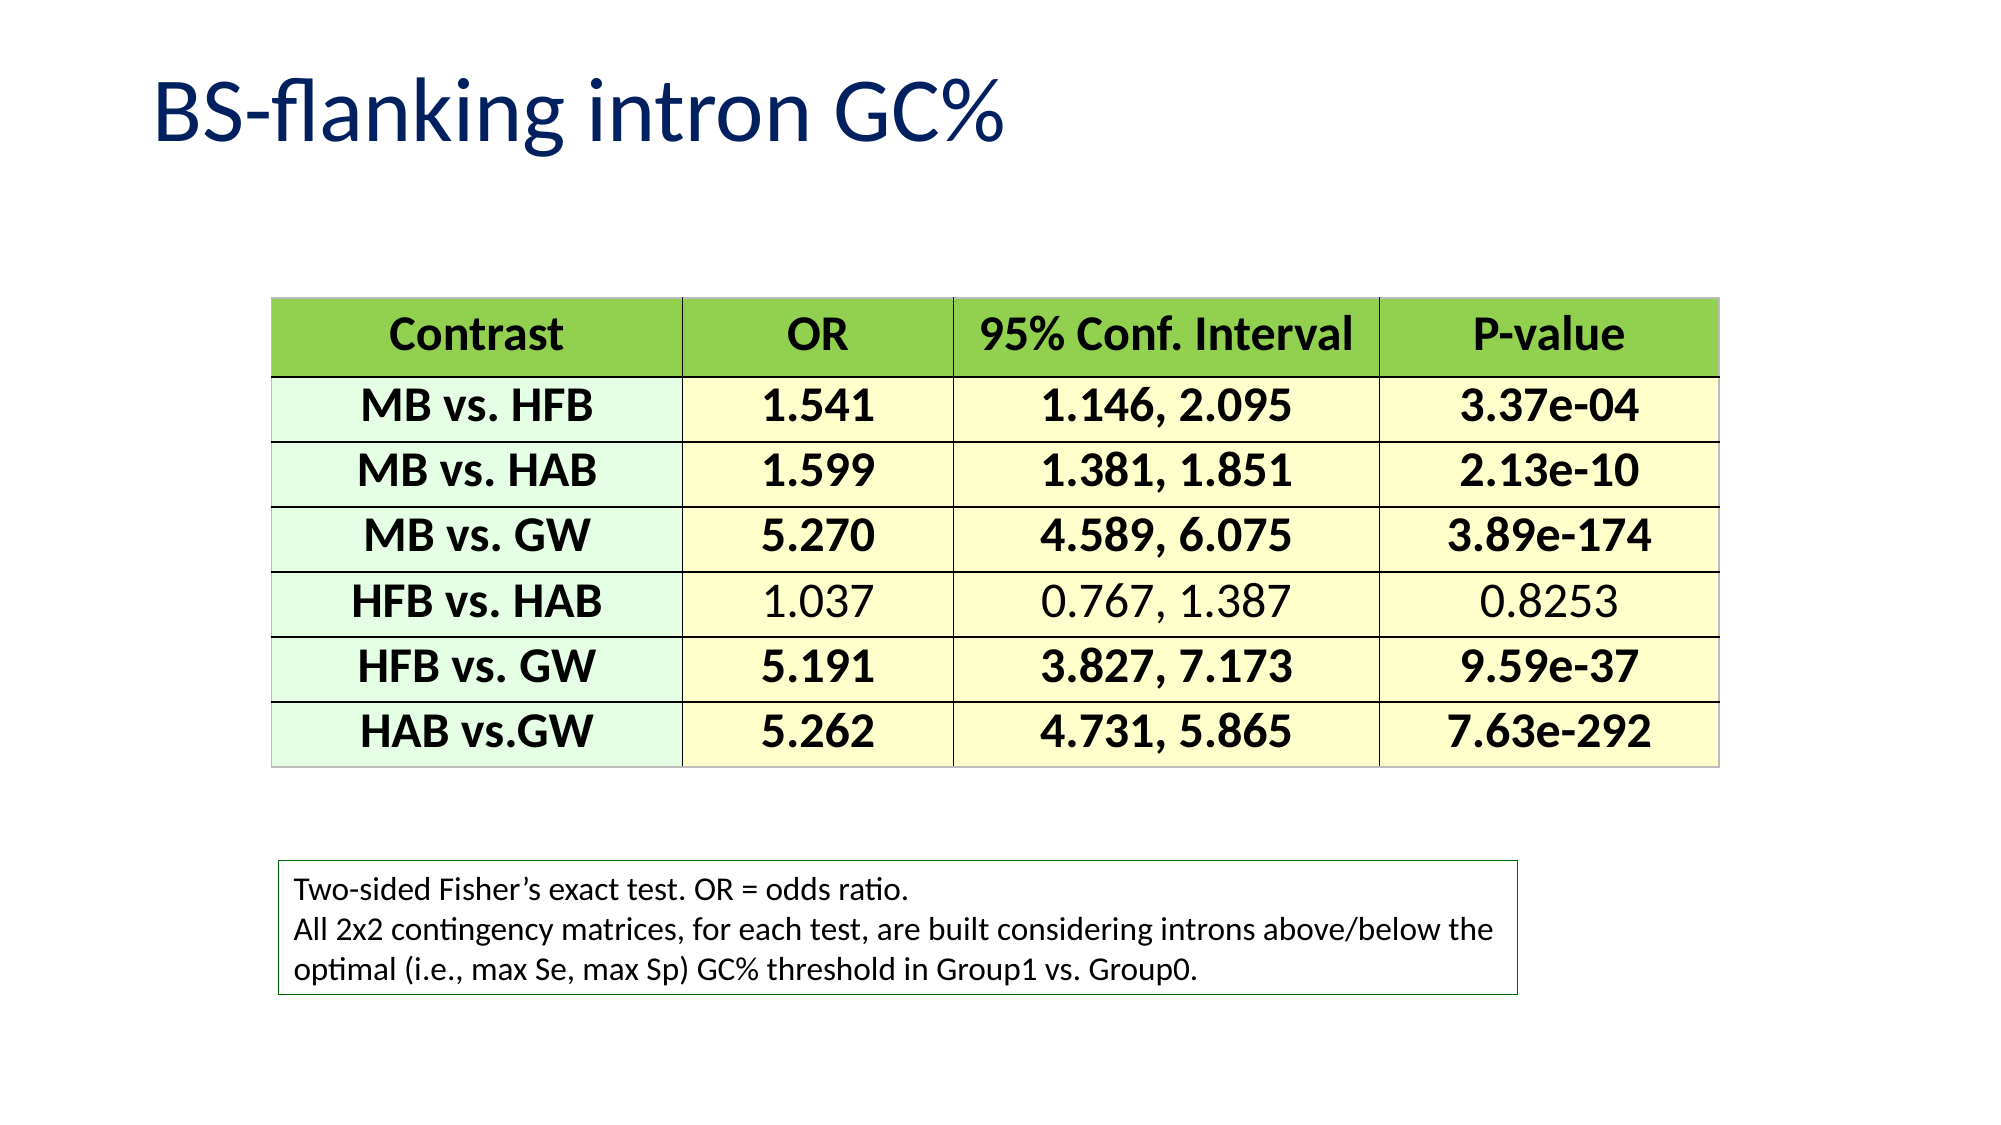

# BS-flanking intron GC%
| Contrast | OR | 95% Conf. Interval | P-value |
| --- | --- | --- | --- |
| MB vs. HFB | 1.541 | 1.146, 2.095 | 3.37e-04 |
| MB vs. HAB | 1.599 | 1.381, 1.851 | 2.13e-10 |
| MB vs. GW | 5.270 | 4.589, 6.075 | 3.89e-174 |
| HFB vs. HAB | 1.037 | 0.767, 1.387 | 0.8253 |
| HFB vs. GW | 5.191 | 3.827, 7.173 | 9.59e-37 |
| HAB vs.GW | 5.262 | 4.731, 5.865 | 7.63e-292 |
Two-sided Fisher’s exact test. OR = odds ratio.
All 2x2 contingency matrices, for each test, are built considering introns above/below the
optimal (i.e., max Se, max Sp) GC% threshold in Group1 vs. Group0.